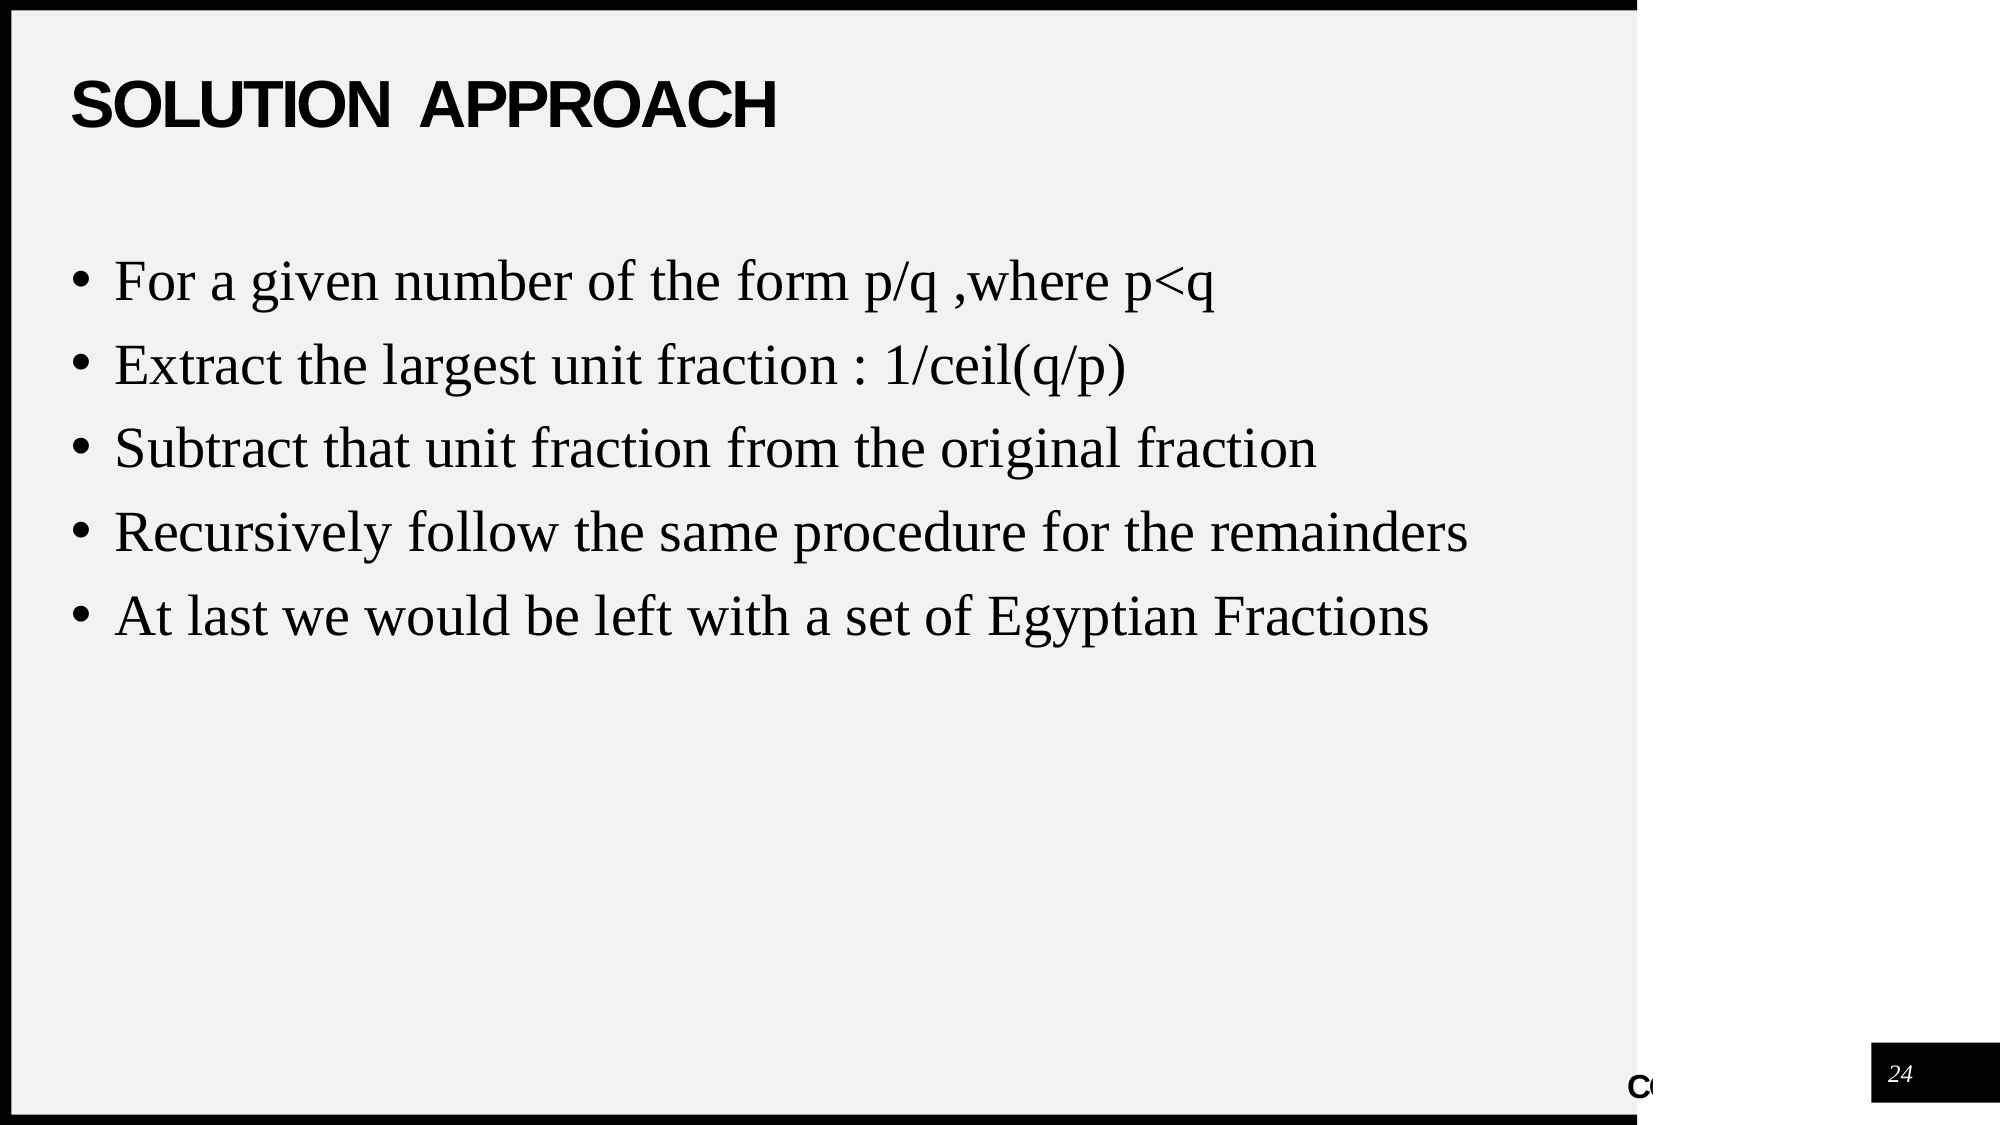

# SOLUTION  APPROACH

For a given number of the form p/q ,where p<q
Extract the largest unit fraction : 1/ceil(q/p)
Subtract that unit fraction from the original fraction
Recursively follow the same procedure for the remainders
At last we would be left with a set of Egyptian Fractions

24